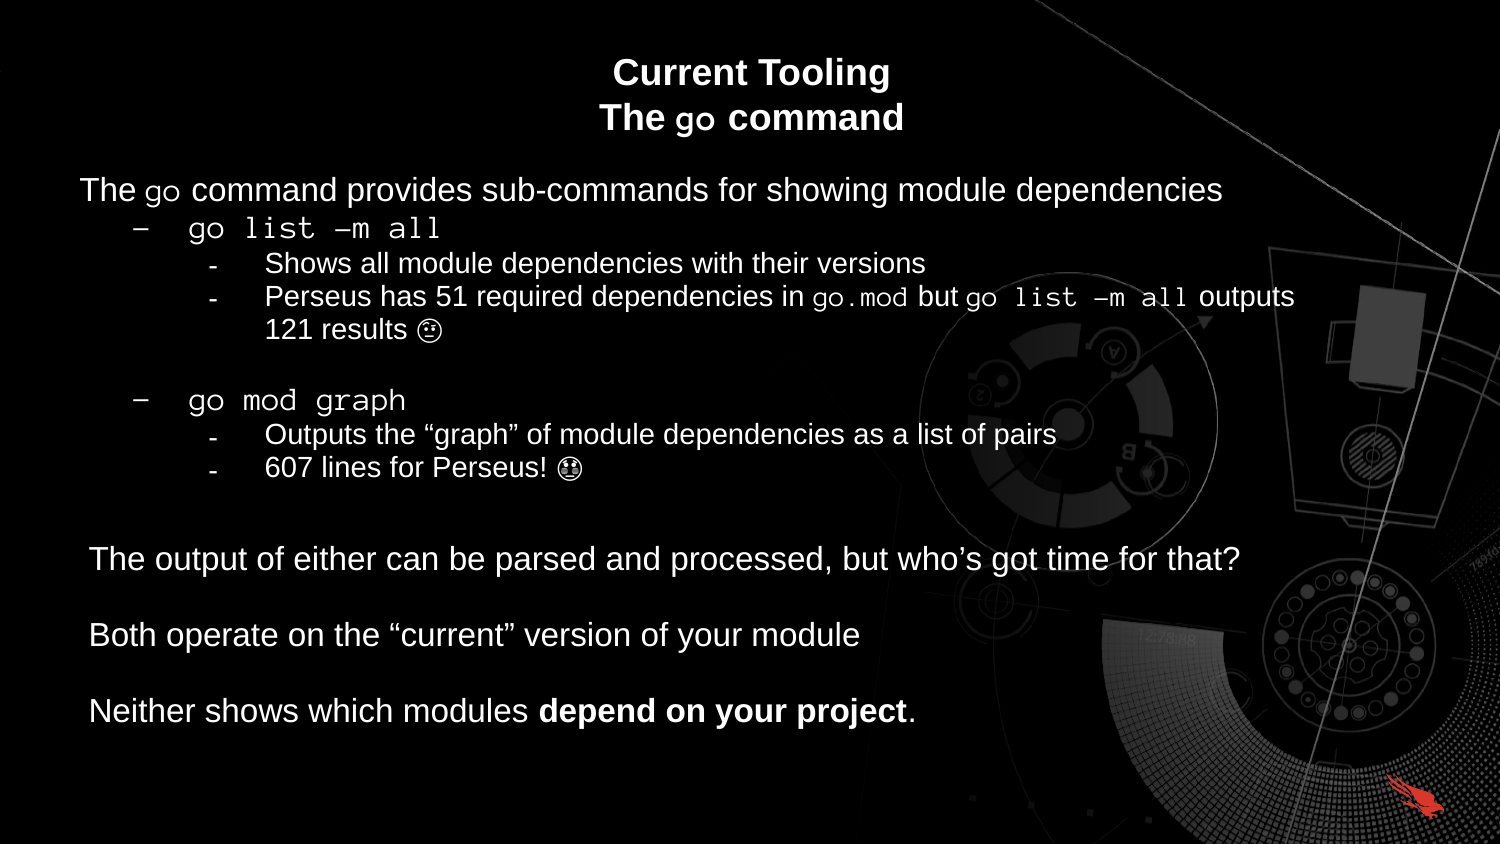

# Current Tooling
The go command
The go command provides sub-commands for showing module dependencies
go list -m all
Shows all module dependencies with their versions
Perseus has 51 required dependencies in go.mod but go list -m all outputs 121 results 🤨
go mod graph
Outputs the “graph” of module dependencies as a list of pairs
607 lines for Perseus! 😳
The output of either can be parsed and processed, but who’s got time for that?

Both operate on the “current” version of your module

Neither shows which modules depend on your project.